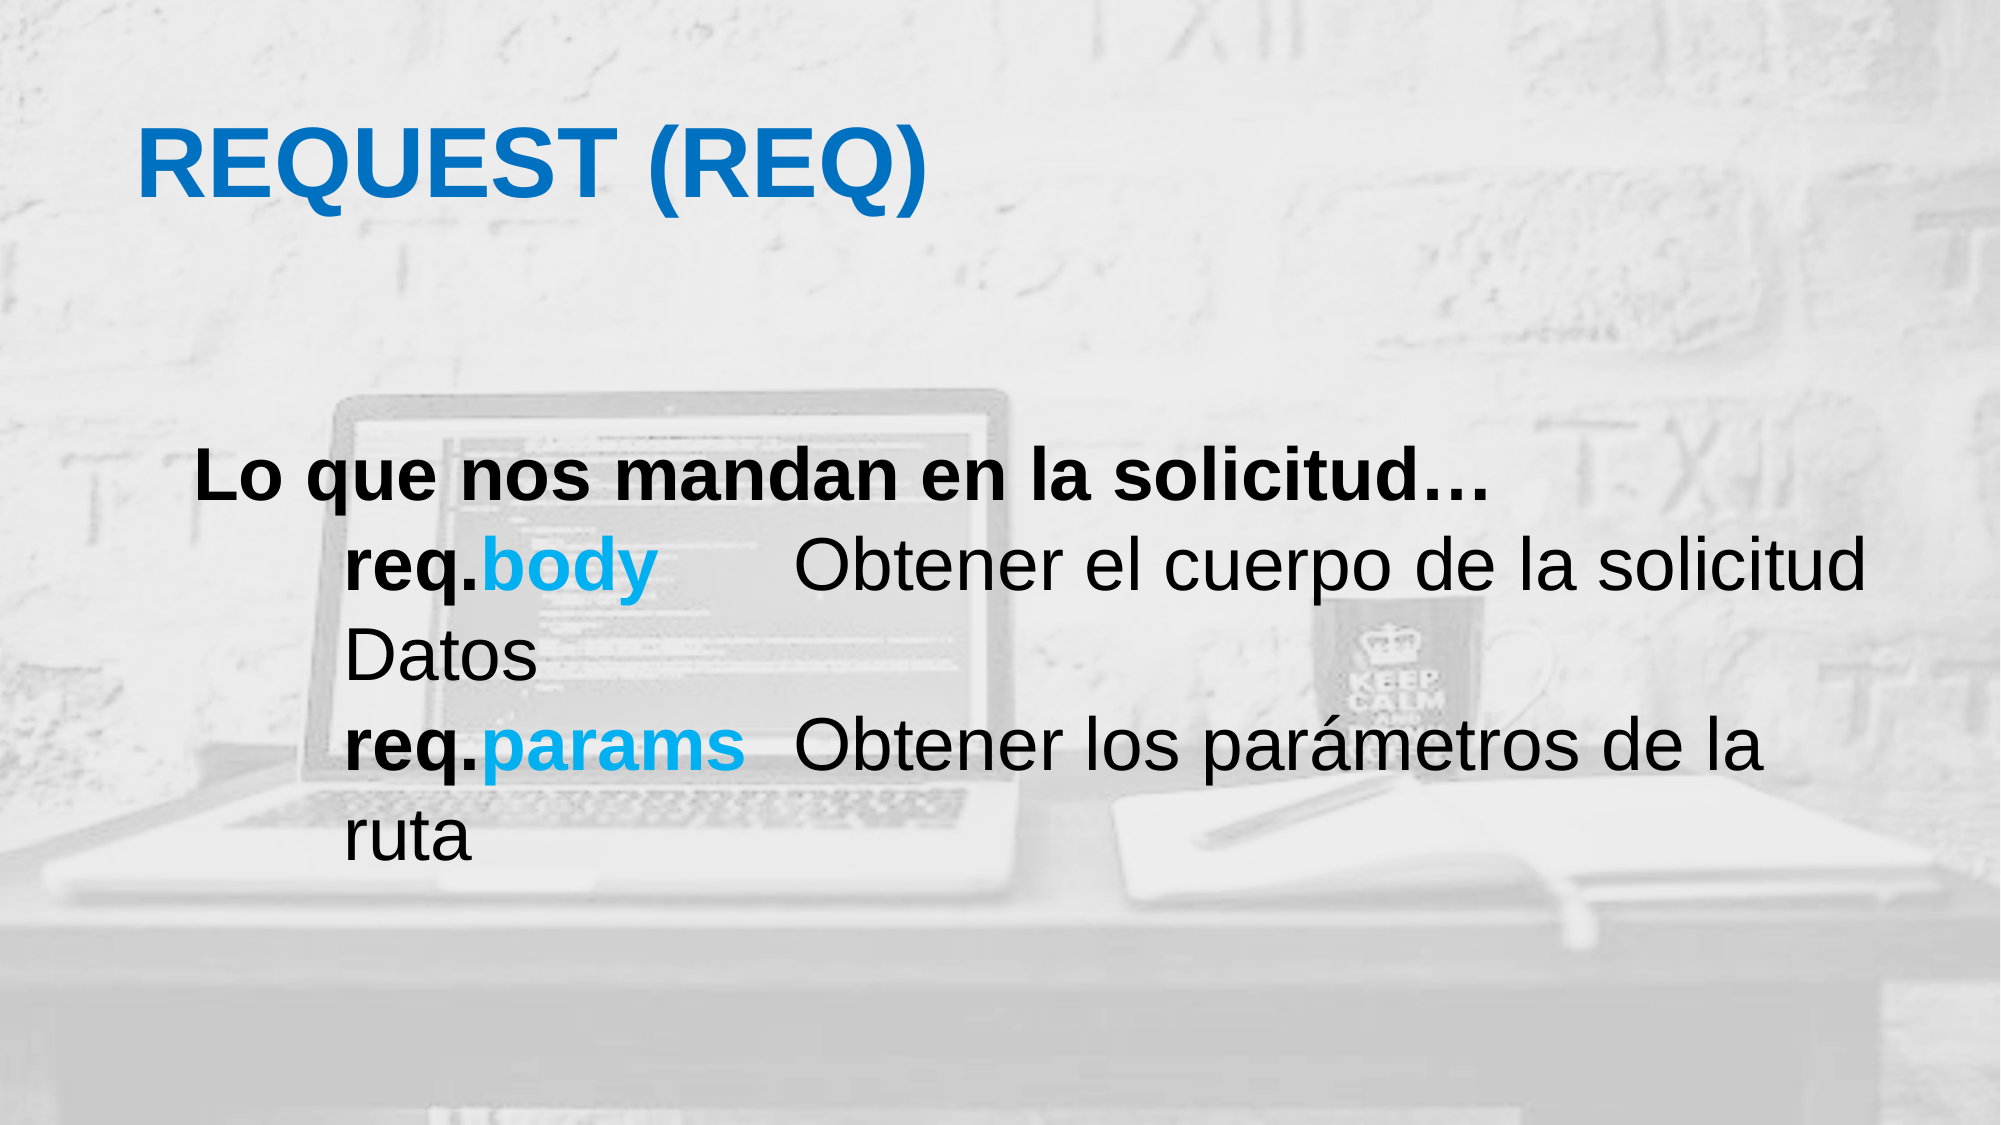

REQUEST (REQ)
Lo que nos mandan en la solicitud…
req.body	Obtener el cuerpo de la solicitud Datos
req.params	Obtener los parámetros de la ruta